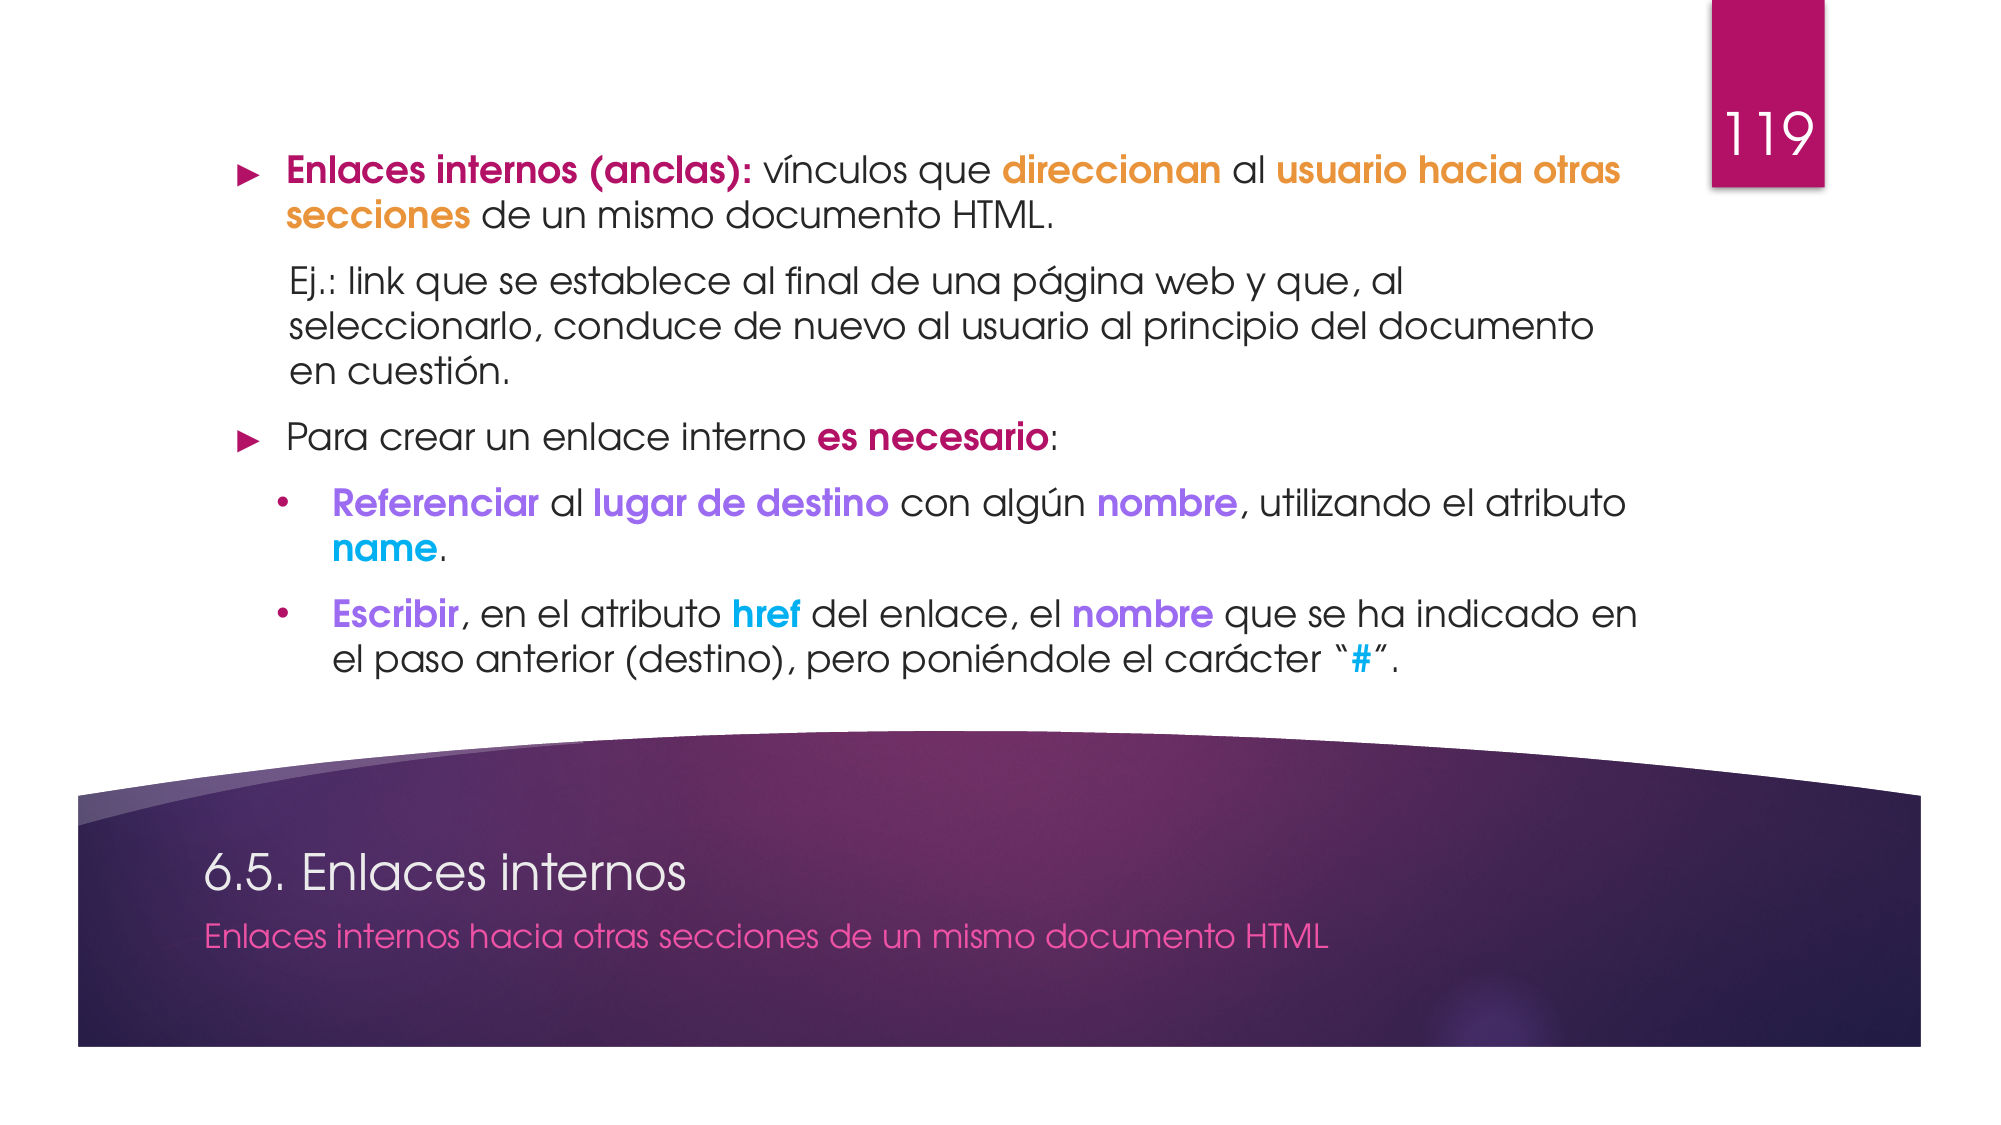

119
Enlaces internos (anclas): vínculos que direccionan al usuario hacia otras secciones de un mismo documento HTML.
Ej.: link que se establece al final de una página web y que, al seleccionarlo, conduce de nuevo al usuario al principio del documento en cuestión.
Para crear un enlace interno es necesario:
Referenciar al lugar de destino con algún nombre, utilizando el atributo name.
Escribir, en el atributo href del enlace, el nombre que se ha indicado en el paso anterior (destino), pero poniéndole el carácter “#”.

# 6.5. Enlaces internos
Enlaces internos hacia otras secciones de un mismo documento HTML